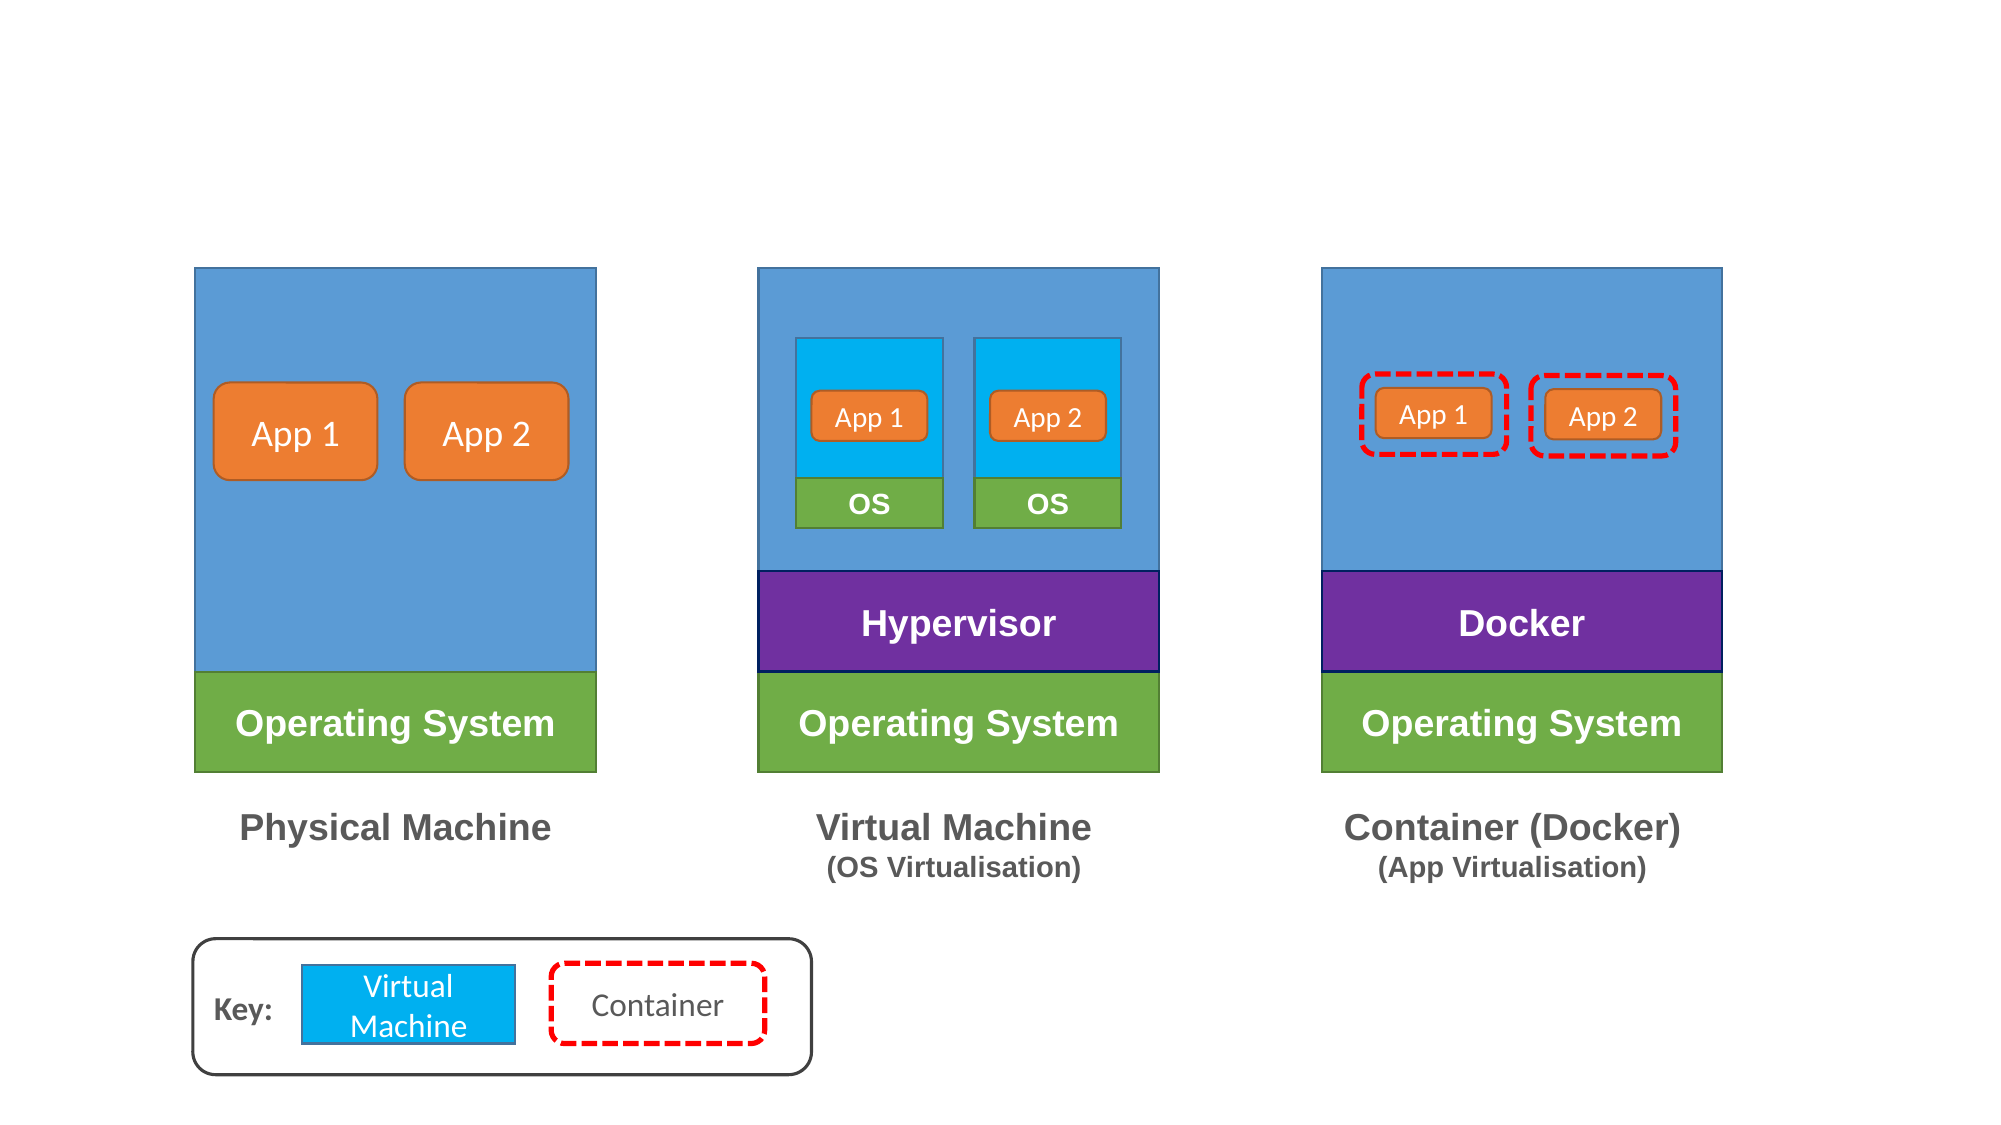

App 1

App 2
App 1
App 2
App 1
App 2
OS
OS
Docker
Hypervisor
Operating System
Operating System
Operating System
Physical Machine
Virtual Machine
(OS Virtualisation)
Container (Docker)
(App Virtualisation)
Key:
Container
Virtual Machine